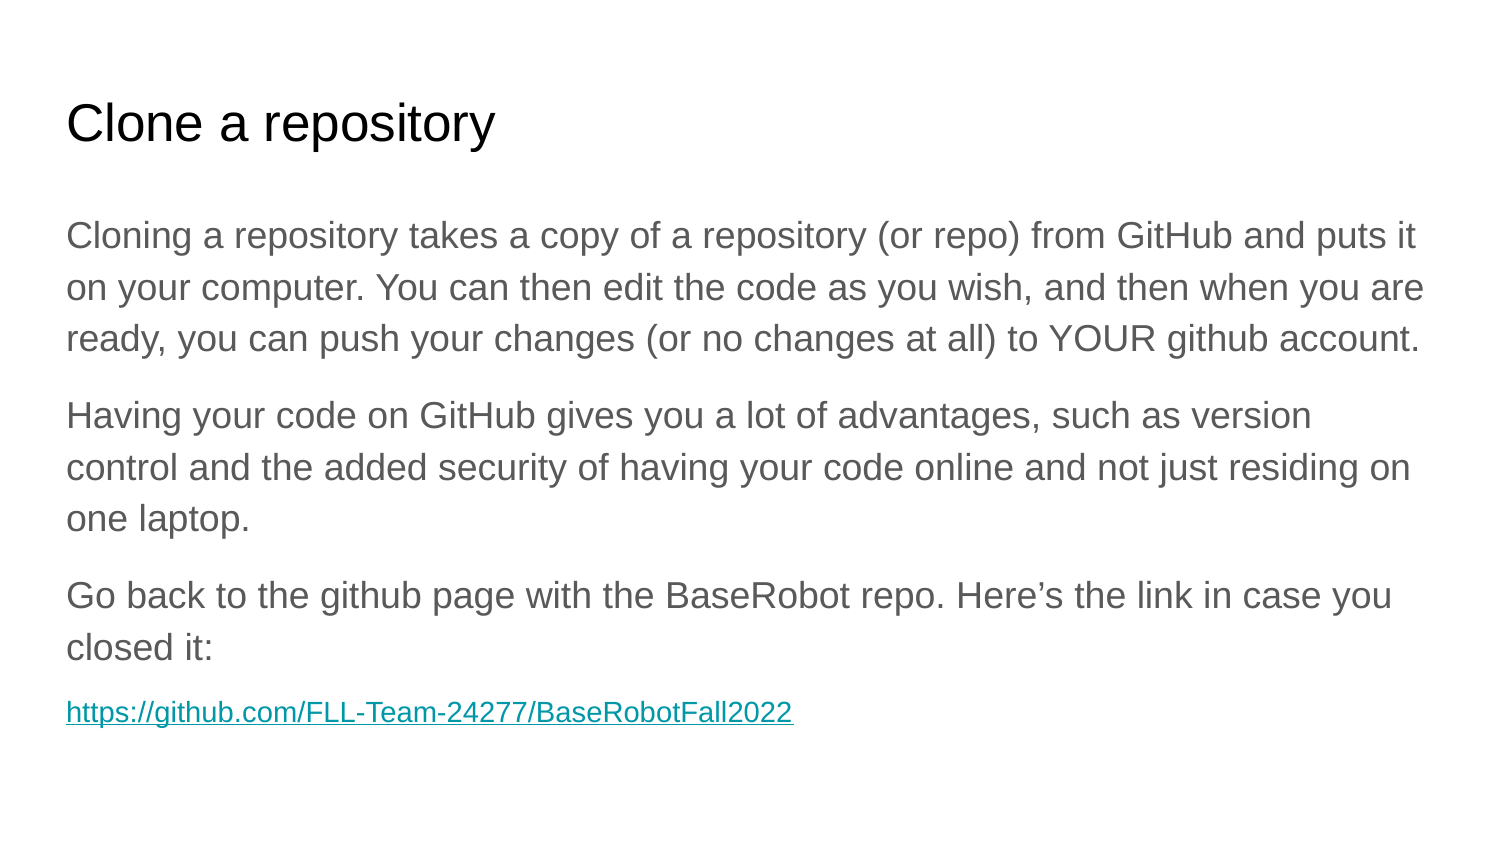

# Clone a repository
Cloning a repository takes a copy of a repository (or repo) from GitHub and puts it on your computer. You can then edit the code as you wish, and then when you are ready, you can push your changes (or no changes at all) to YOUR github account.
Having your code on GitHub gives you a lot of advantages, such as version control and the added security of having your code online and not just residing on one laptop.
Go back to the github page with the BaseRobot repo. Here’s the link in case you closed it:
https://github.com/FLL-Team-24277/BaseRobotFall2022